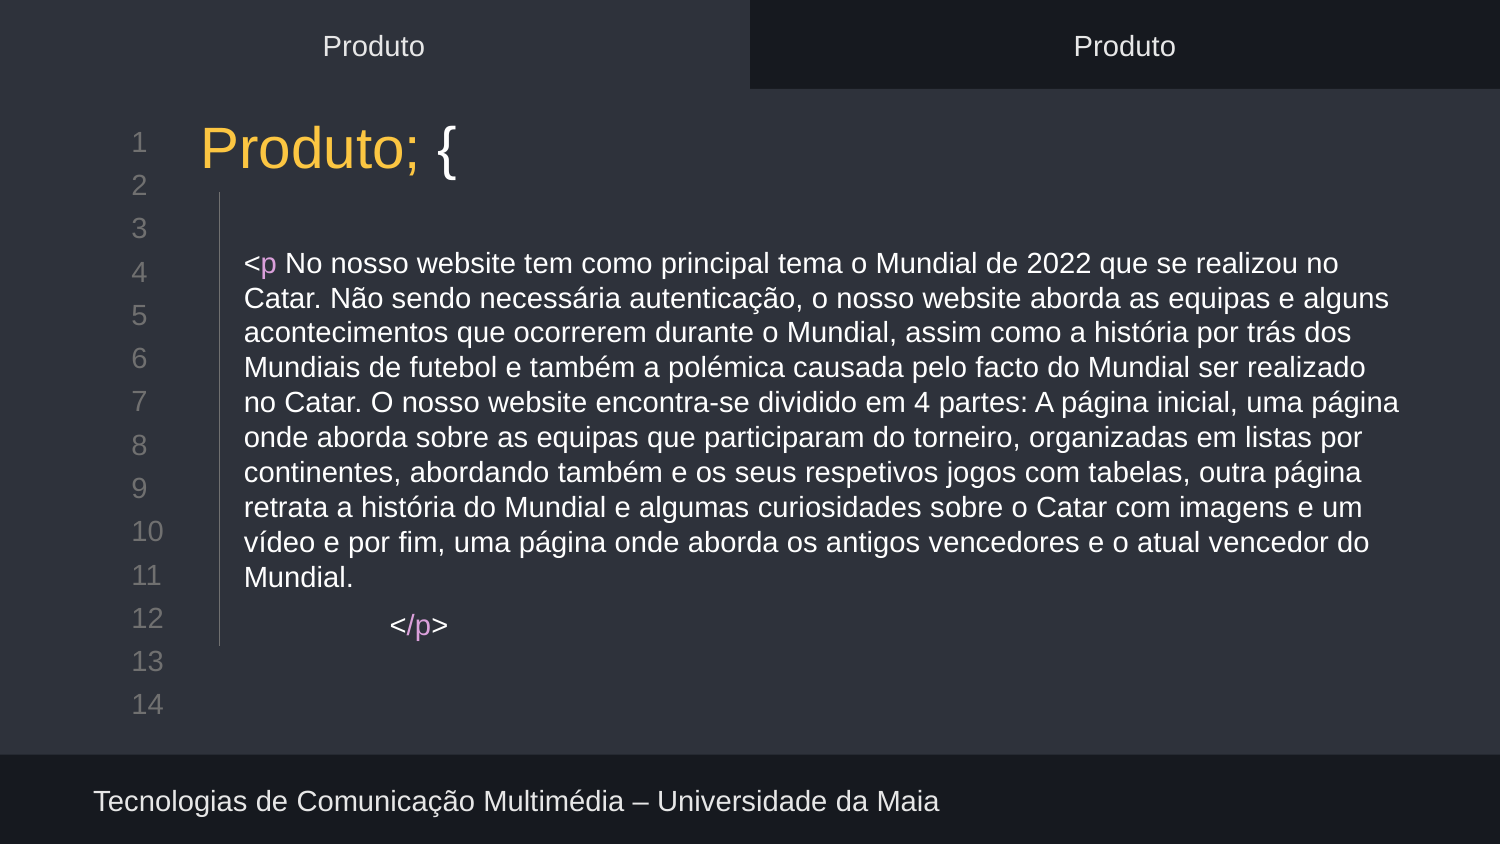

Produto
Produto
# Produto; {

<p No nosso website tem como principal tema o Mundial de 2022 que se realizou no Catar. Não sendo necessária autenticação, o nosso website aborda as equipas e alguns acontecimentos que ocorrerem durante o Mundial, assim como a história por trás dos Mundiais de futebol e também a polémica causada pelo facto do Mundial ser realizado no Catar. O nosso website encontra-se dividido em 4 partes: A página inicial, uma página onde aborda sobre as equipas que participaram do torneiro, organizadas em listas por continentes, abordando também e os seus respetivos jogos com tabelas, outra página retrata a história do Mundial e algumas curiosidades sobre o Catar com imagens e um vídeo e por fim, uma página onde aborda os antigos vencedores e o atual vencedor do Mundial.
</p>
Tecnologias de Comunicação Multimédia – Universidade da Maia